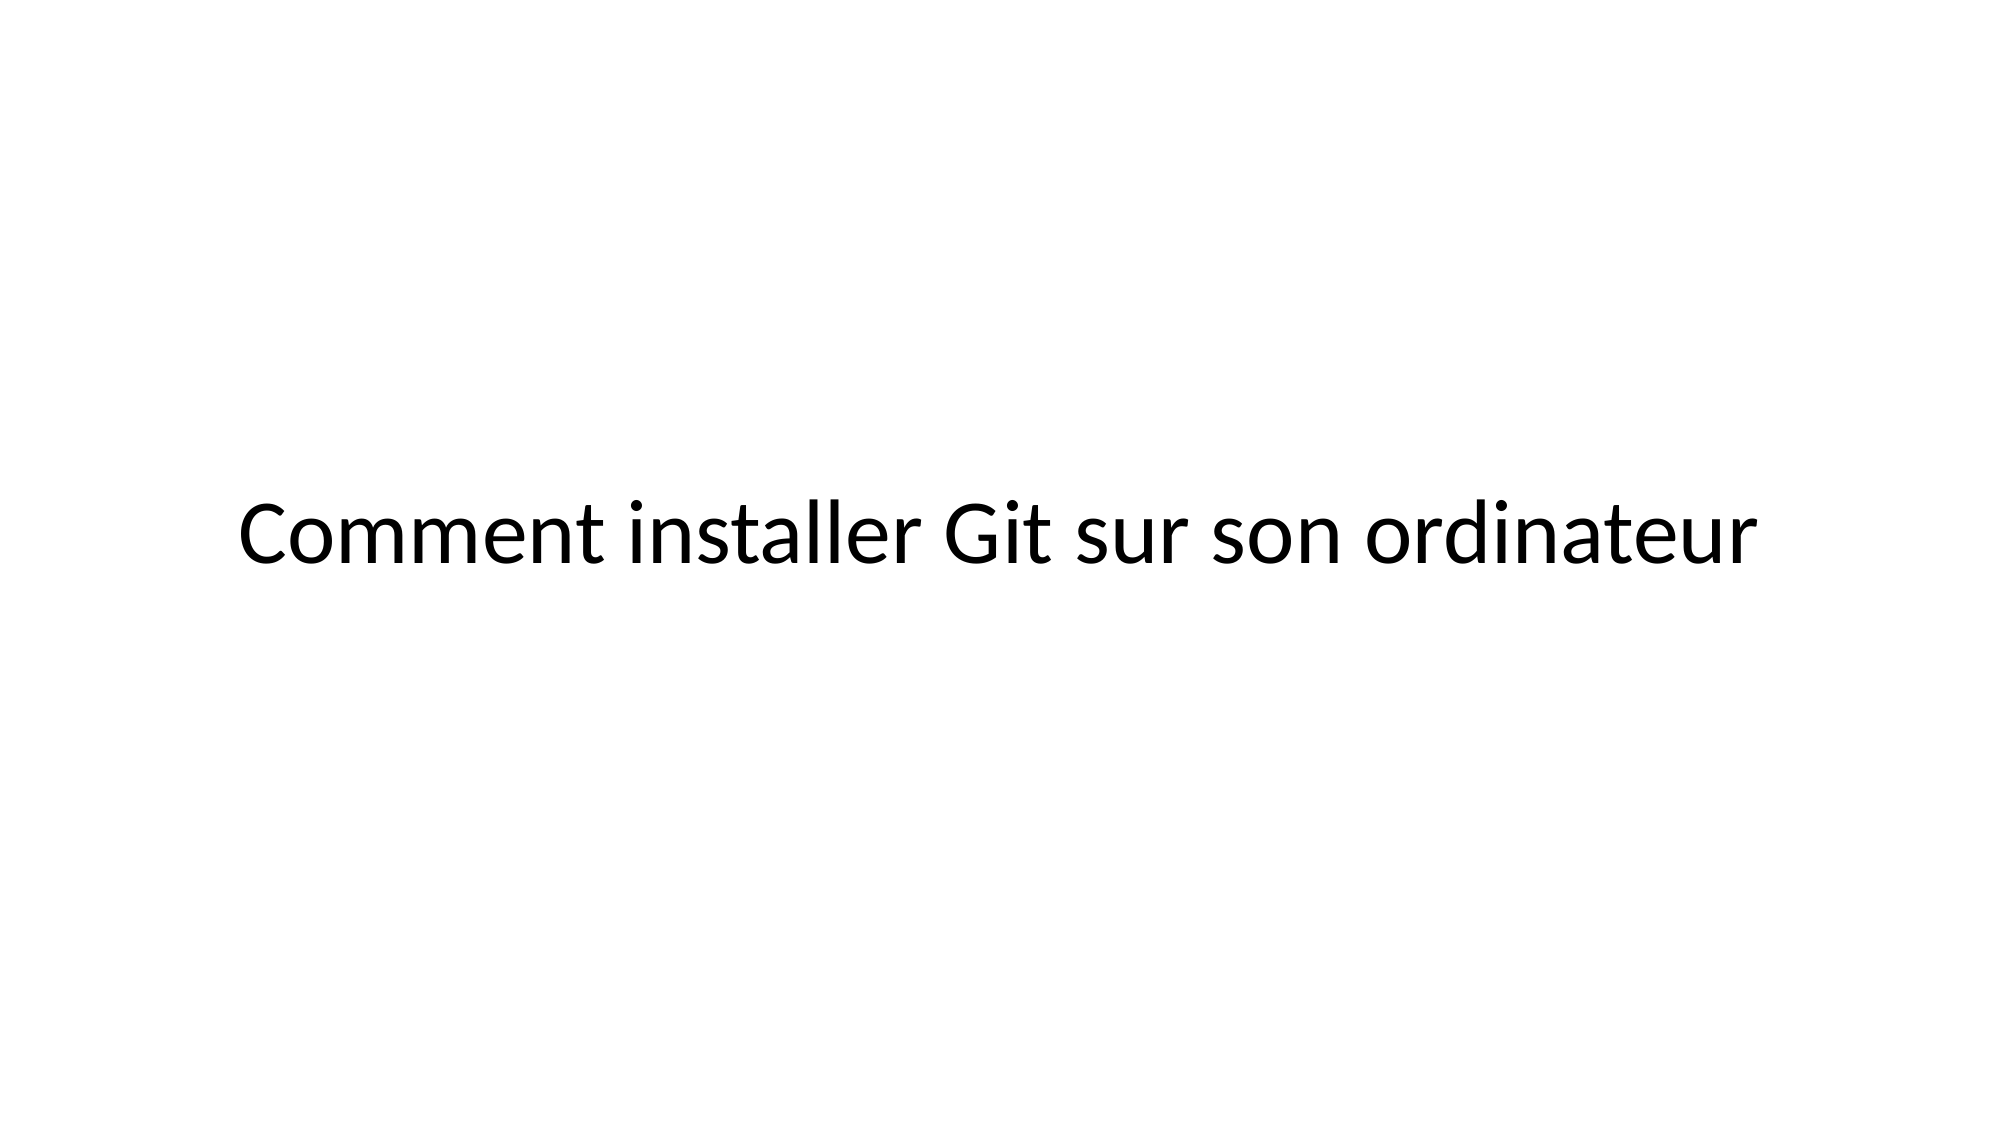

# Comment installer Git sur son ordinateur